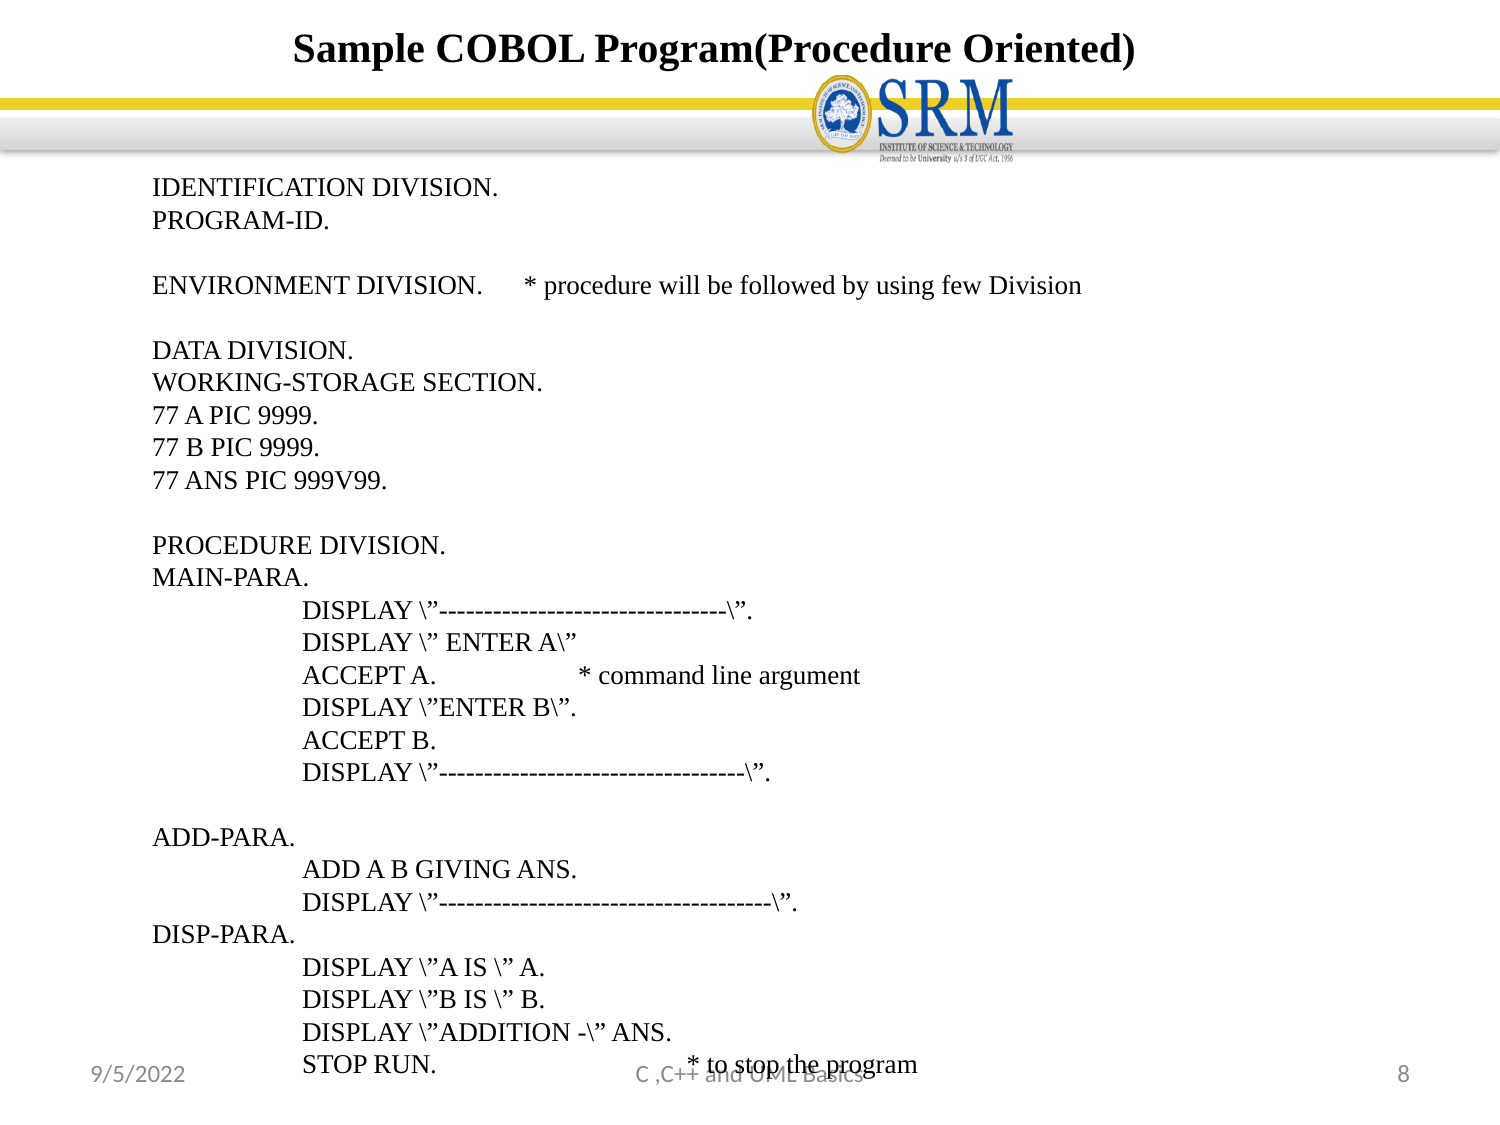

Sample COBOL Program(Procedure Oriented)
IDENTIFICATION DIVISION.
PROGRAM-ID.

ENVIRONMENT DIVISION.      * procedure will be followed by using few Division

DATA DIVISION.
WORKING-STORAGE SECTION.
77 A PIC 9999.
77 B PIC 9999.
77 ANS PIC 999V99.

PROCEDURE DIVISION.
MAIN-PARA.
	DISPLAY \”--------------------------------\”.
	DISPLAY \” ENTER A\”
	ACCEPT A.                     * command line argument
	DISPLAY \”ENTER B\”.
	ACCEPT B.
	DISPLAY \”----------------------------------\”.

ADD-PARA.
	ADD A B GIVING ANS.
	DISPLAY \”-------------------------------------\”.
DISP-PARA.
	DISPLAY \”A IS \” A.
	DISPLAY \”B IS \” B.
	DISPLAY \”ADDITION -\” ANS.
	STOP RUN.                                     * to stop the program
9/5/2022
C ,C++ and UML Basics
8